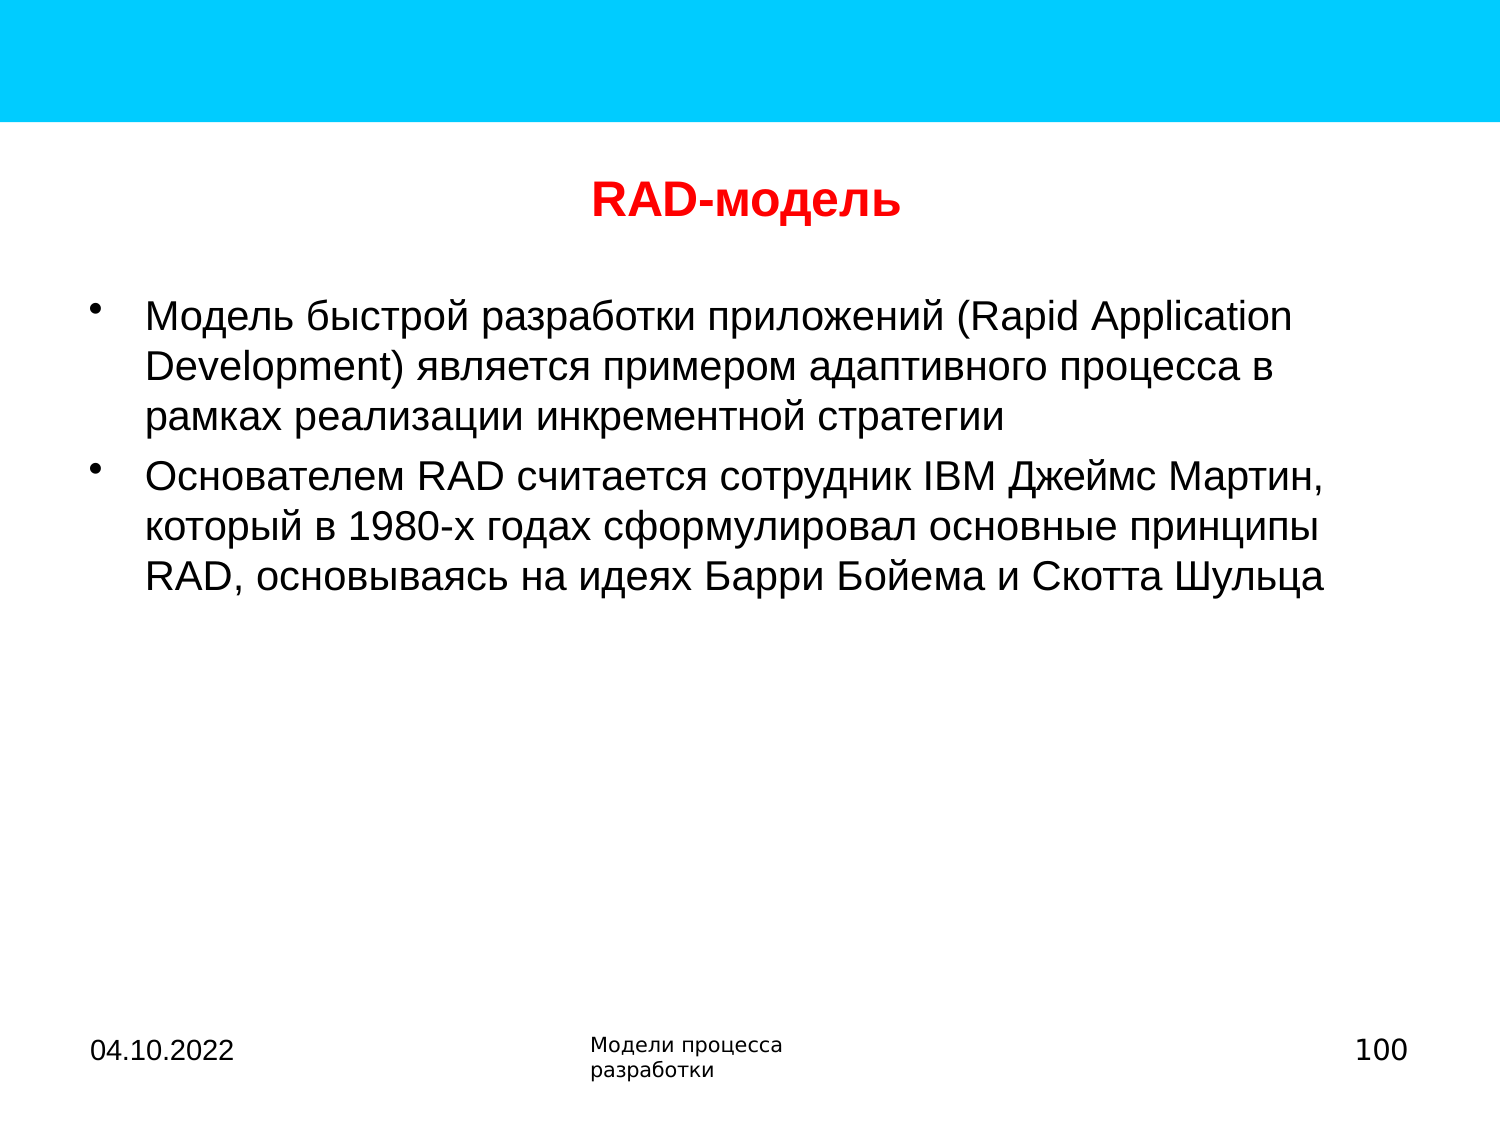

# RAD-модель
Модель быстрой разработки приложений (Rapid Application Development) является примером адаптивного процесса в рамках реализации инкрементной стратегии
Основателем RAD считается сотрудник IBM Джеймс Мартин, который в 1980-х годах сформулировал основные принципы RAD, основываясь на идеях Барри Бойема и Скотта Шульца
100
Модели процесса разработки
04.10.2022